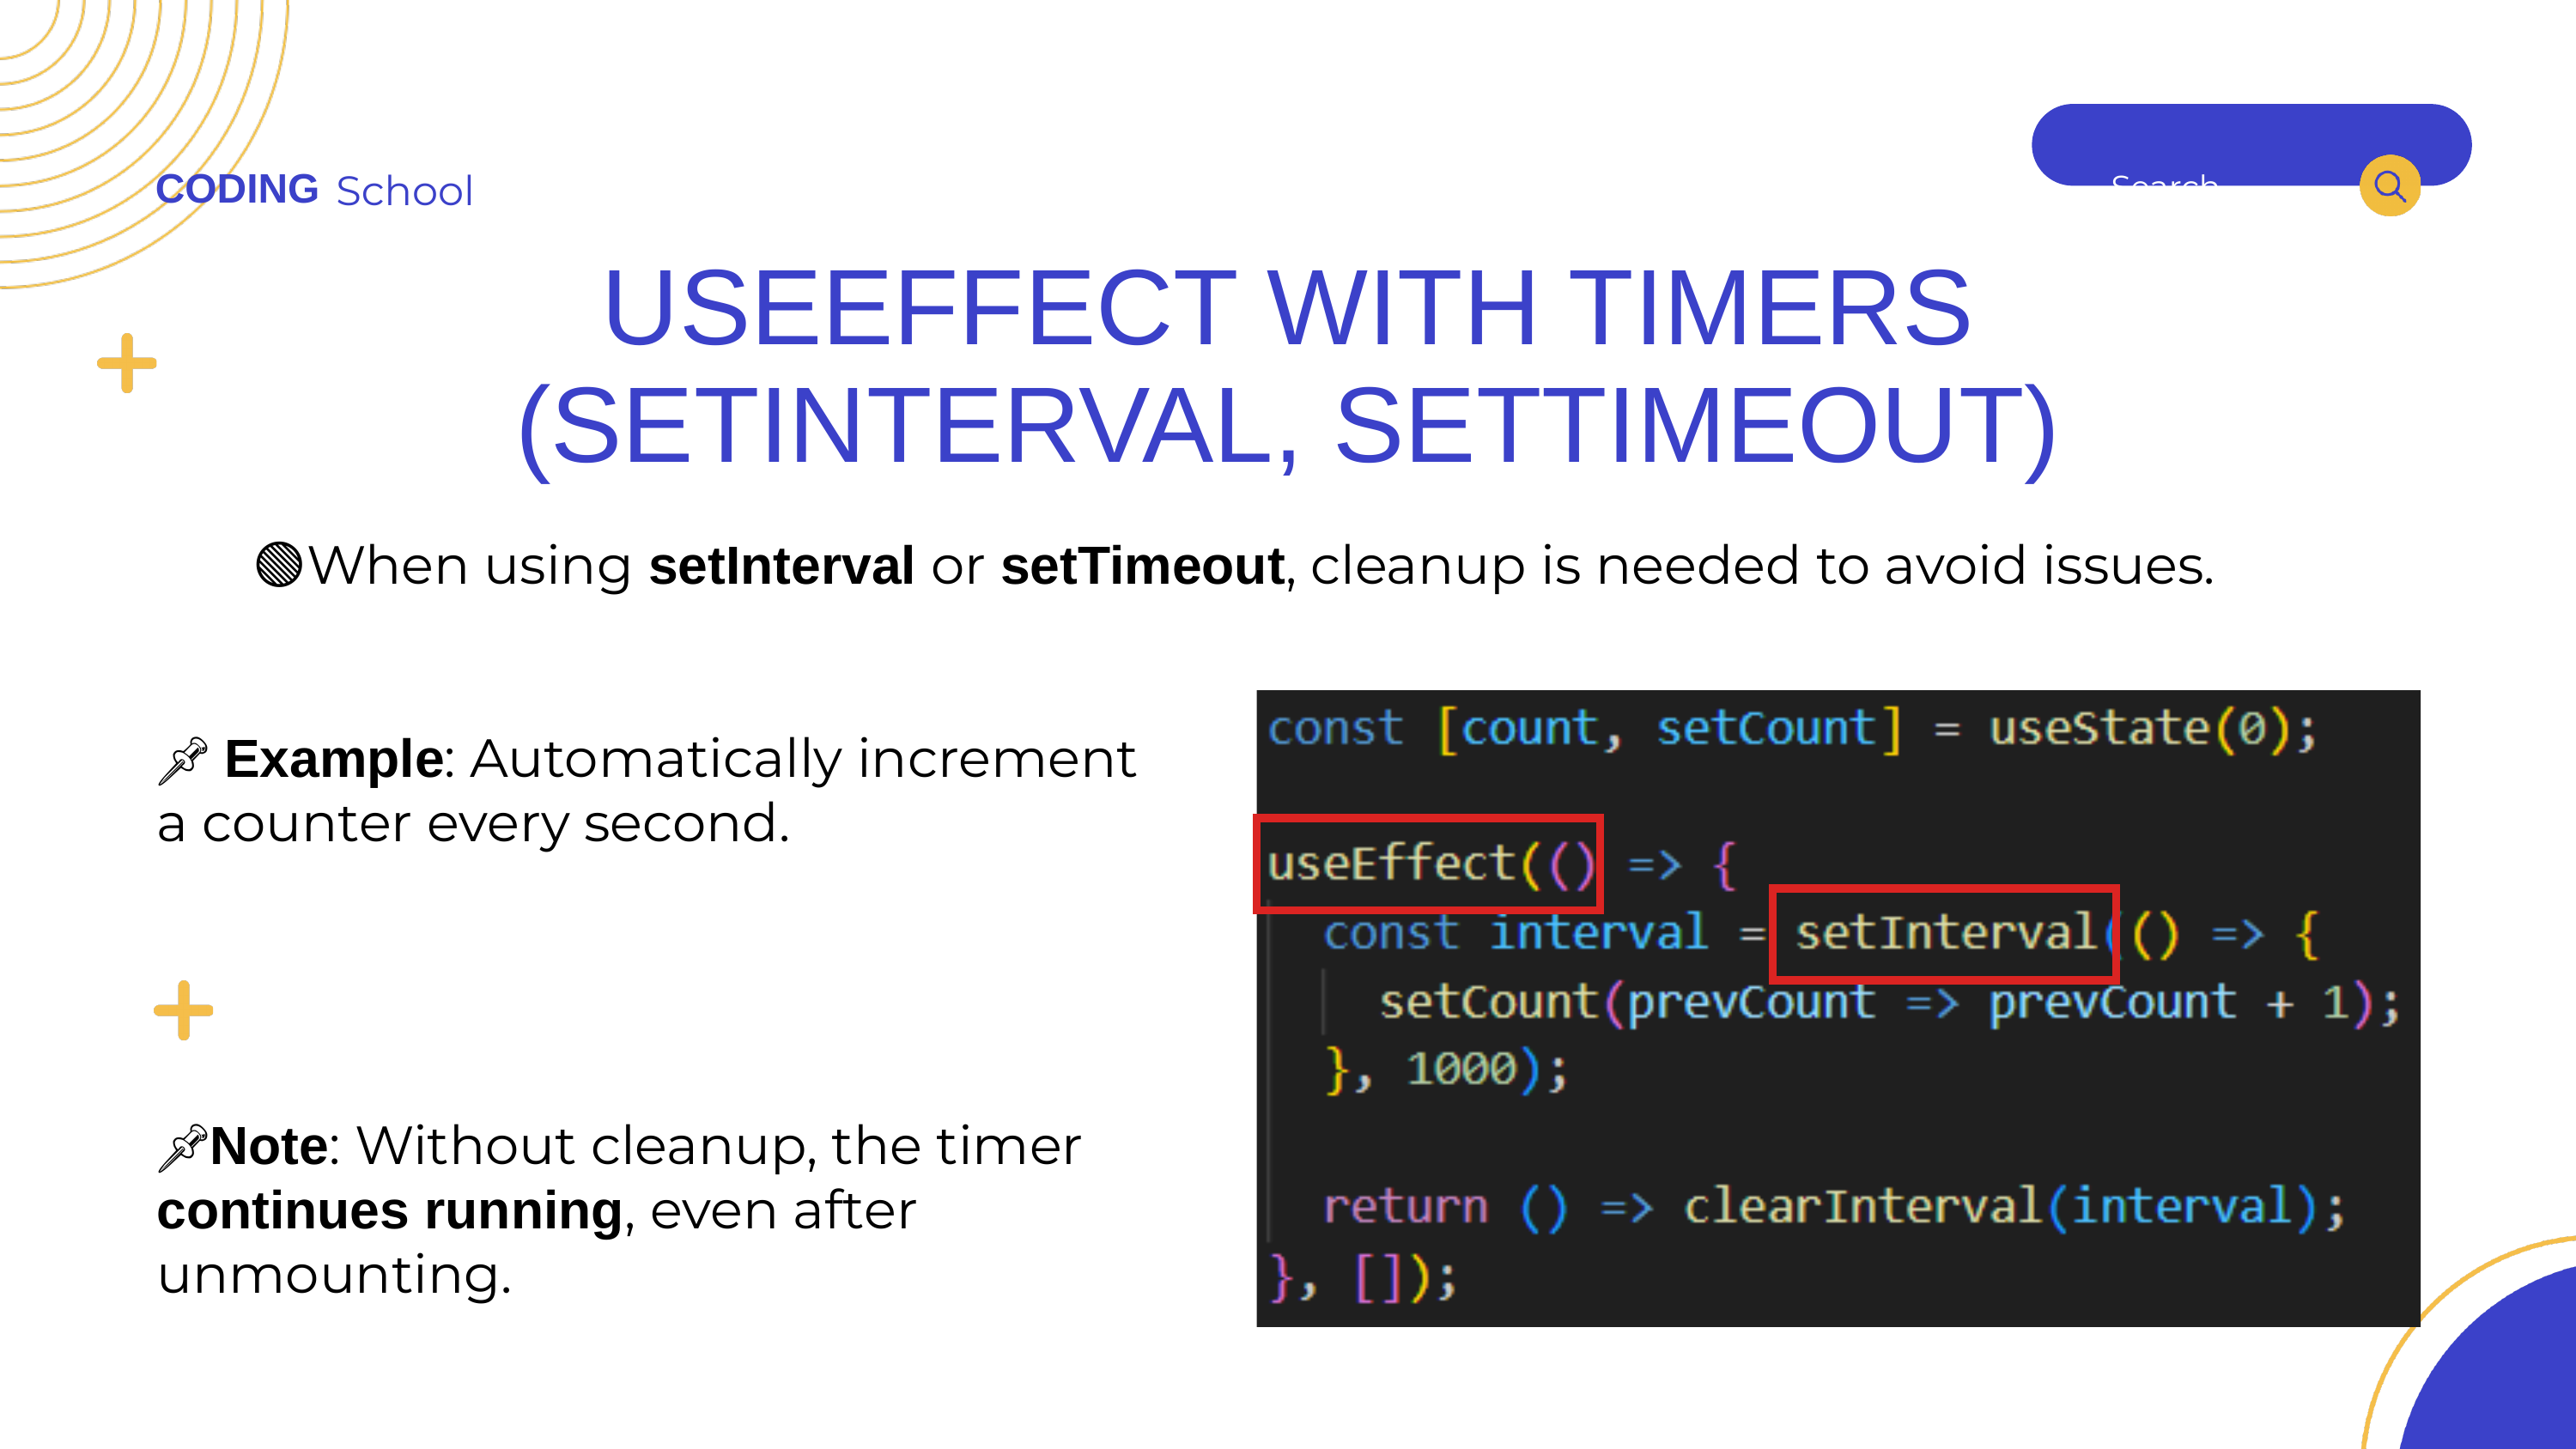

CODING

School
Search . . .

USEEFFECT WITH TIMERS (SETINTERVAL, SETTIMEOUT)

🟢When using setInterval or setTimeout, cleanup is needed to avoid issues.

📌 Example: Automatically increment a counter every second.

📌Note: Without cleanup, the timer continues running, even after unmounting.